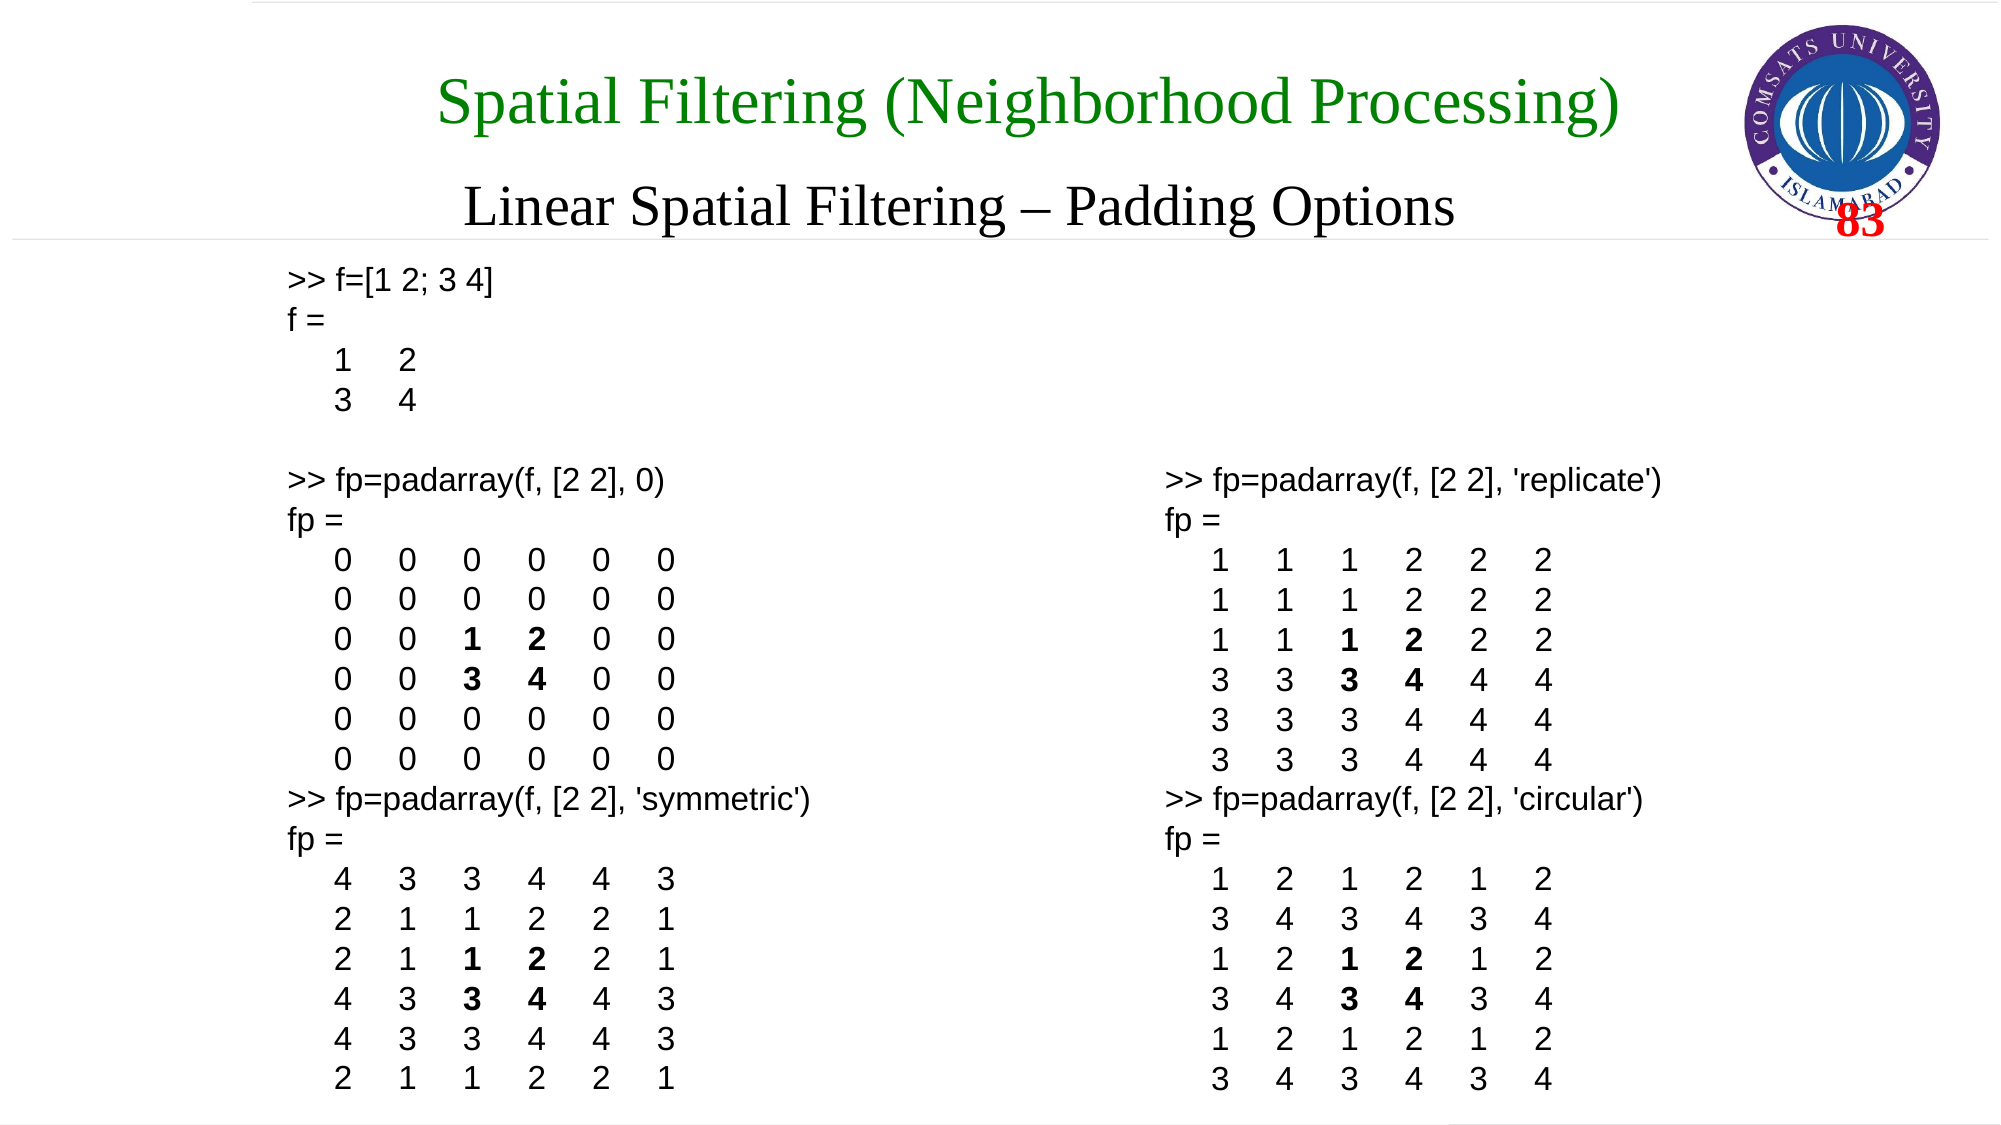

Spatial Filtering (Neighborhood Processing)
Linear Spatial Filtering – Padding Options
>> f=[1 2; 3 4]
f =
     1     2
     3     4

>> fp=padarray(f, [2 2], 0)
fp =
     0     0     0     0     0     0
     0     0     0     0     0     0
     0     0     1     2     0     0
     0     0     3     4     0     0
     0     0     0     0     0     0
     0     0     0     0     0     0
>> fp=padarray(f, [2 2], 'symmetric')
fp =
     4     3     3     4     4     3
     2     1     1     2     2     1
     2     1     1     2     2     1
     4     3     3     4     4     3
     4     3     3     4     4     3
     2     1     1     2     2     1
>> fp=padarray(f, [2 2], 'replicate')
fp =
     1     1     1     2     2     2
     1     1     1     2     2     2
     1     1     1     2     2     2
     3     3     3     4     4     4
     3     3     3     4     4     4
     3     3     3     4     4     4
>> fp=padarray(f, [2 2], 'circular')
fp =
     1     2     1     2     1     2
     3     4     3     4     3     4
     1     2     1     2     1     2
     3     4     3     4     3     4
     1     2     1     2     1     2
     3     4     3     4     3     4